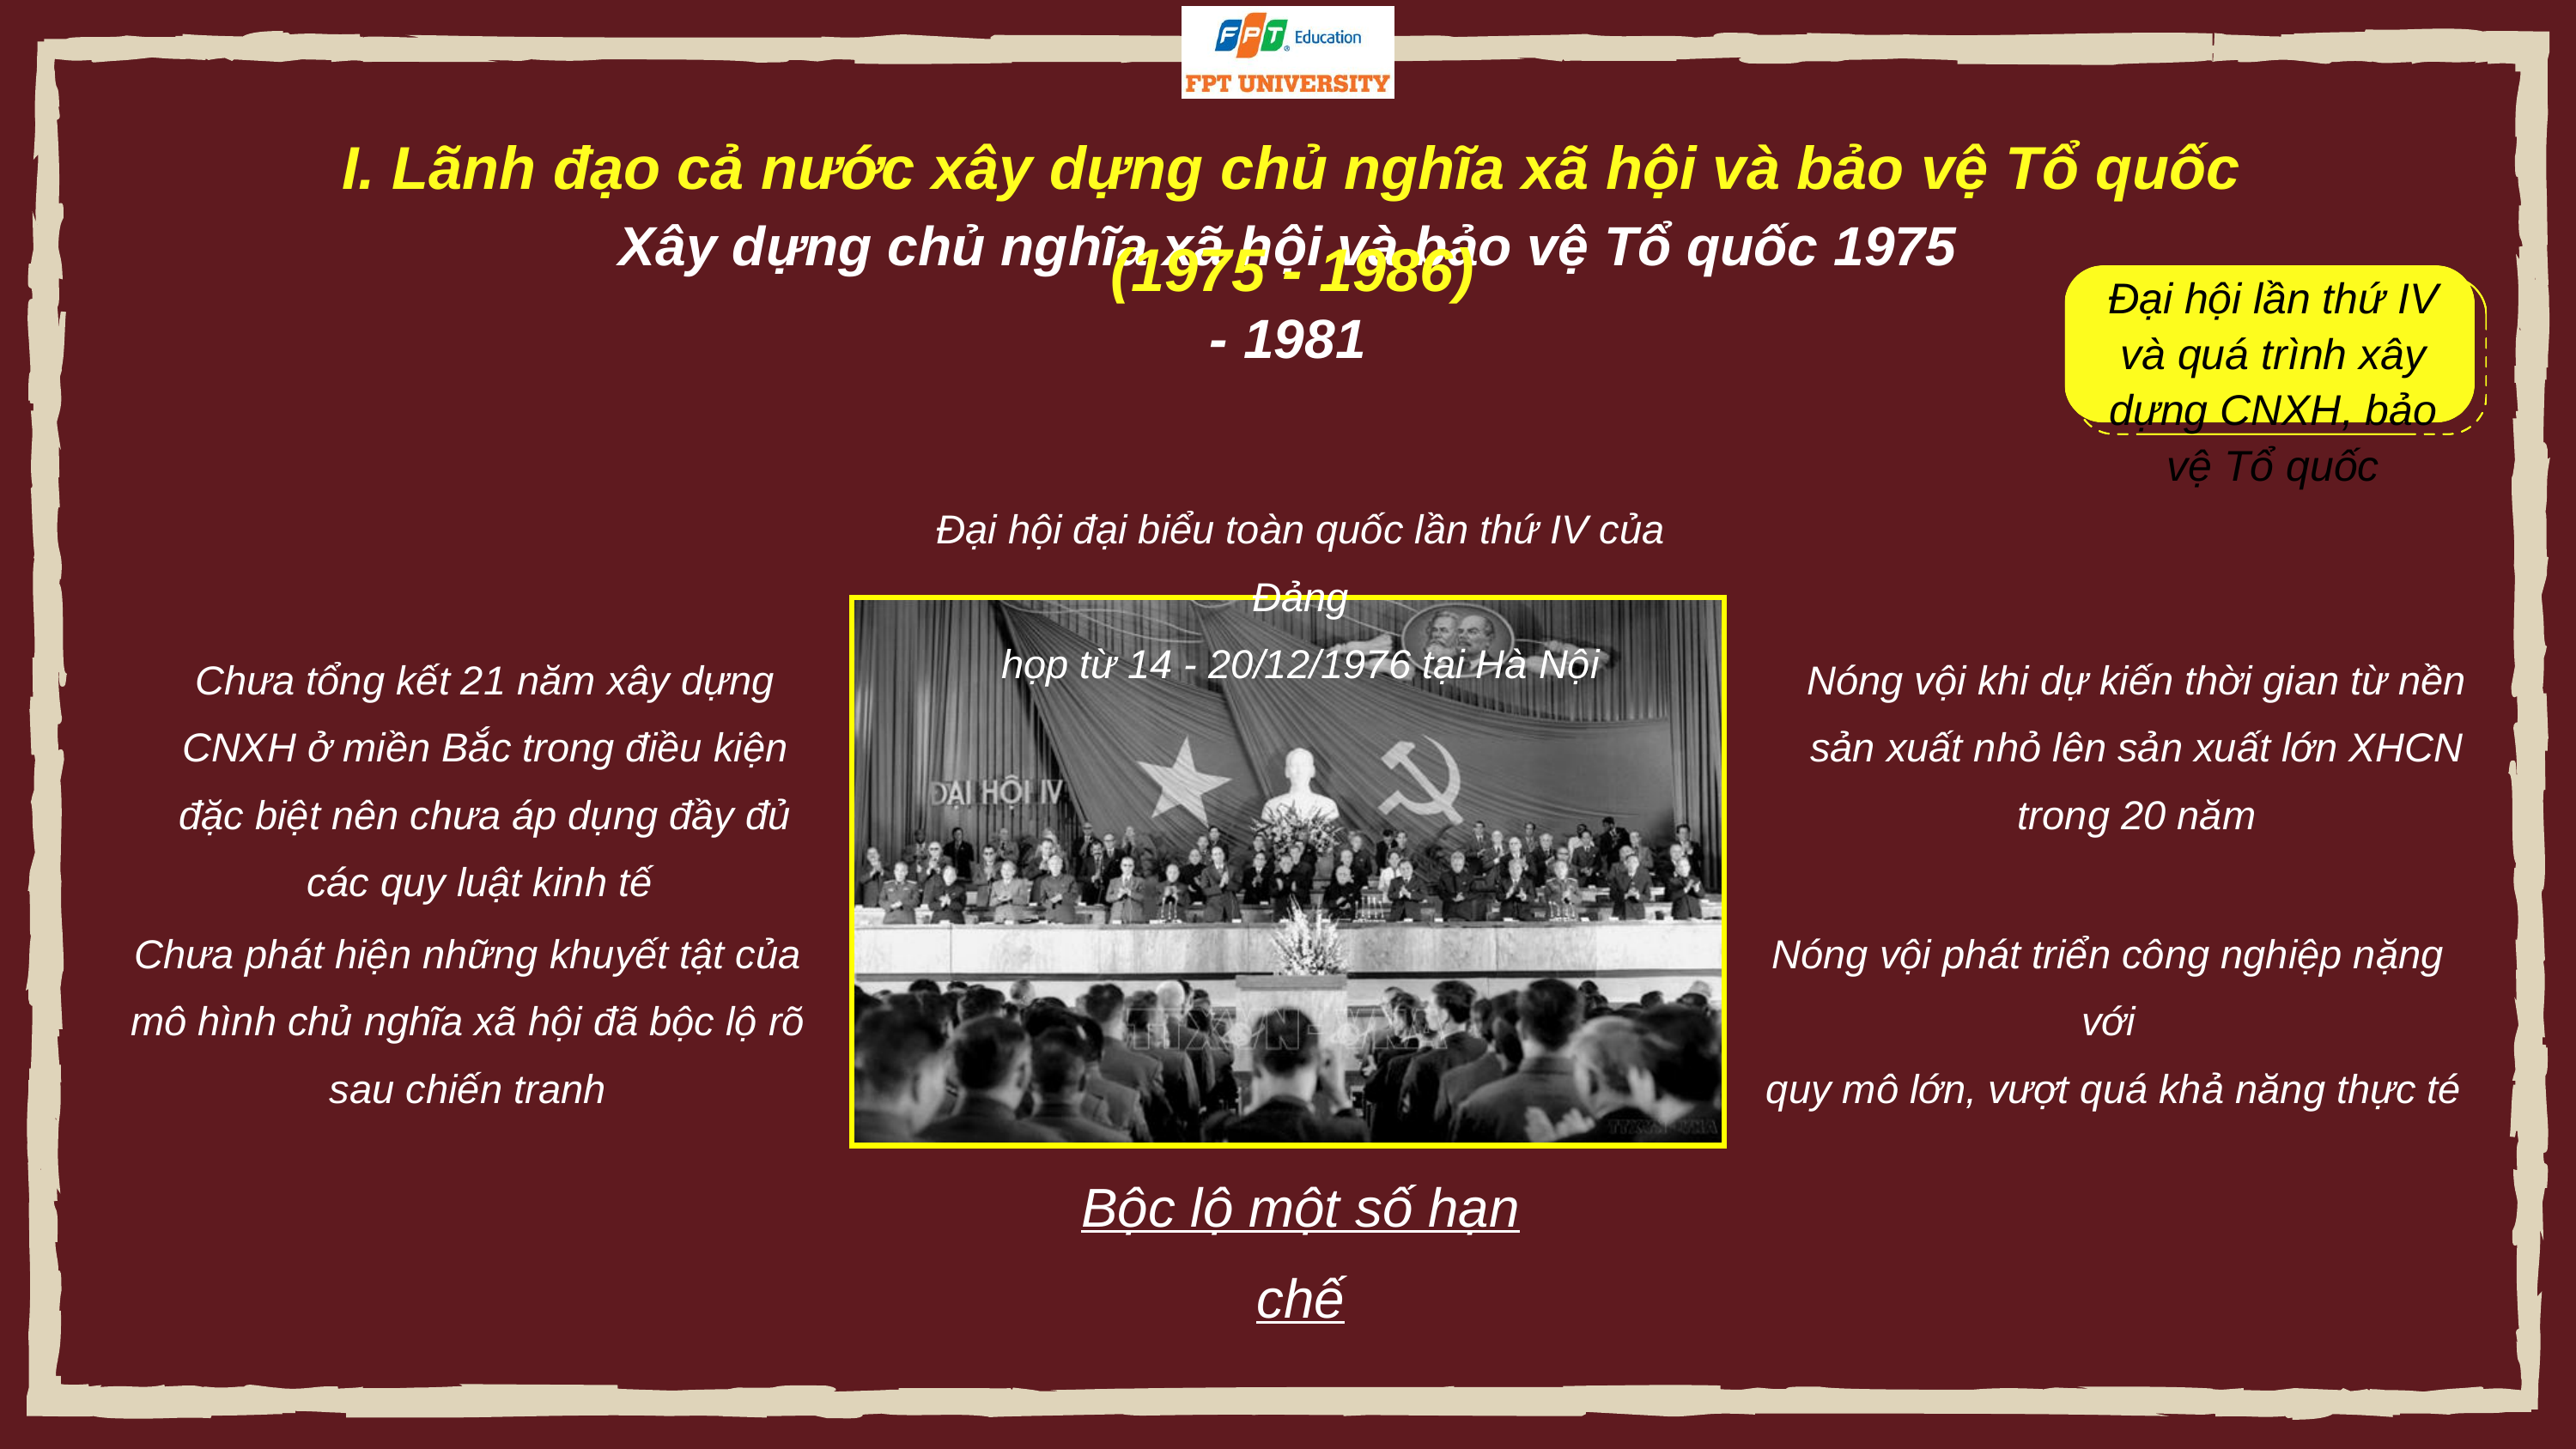

I. Lãnh đạo cả nước xây dựng chủ nghĩa xã hội và bảo vệ Tổ quốc (1975 - 1986)
Xây dựng chủ nghĩa xã hội và bảo vệ Tổ quốc 1975 - 1981

Đại hội lần thứ IV và quá trình xây dựng CNXH, bảo vệ Tổ quốc
Đại hội đại biểu toàn quốc lần thứ IV của Đảng
họp từ 14 - 20/12/1976 tại Hà Nội

Chưa tổng kết 21 năm xây dựng CNXH ở miền Bắc trong điều kiện đặc biệt nên chưa áp dụng đầy đủ các quy luật kinh tế
Nóng vội khi dự kiến thời gian từ nền sản xuất nhỏ lên sản xuất lớn XHCN trong 20 năm
Chưa phát hiện những khuyết tật của mô hình chủ nghĩa xã hội đã bộc lộ rõ sau chiến tranh
Nóng vội phát triển công nghiệp nặng với
 quy mô lớn, vượt quá khả năng thực té
Bộc lộ một số hạn chế